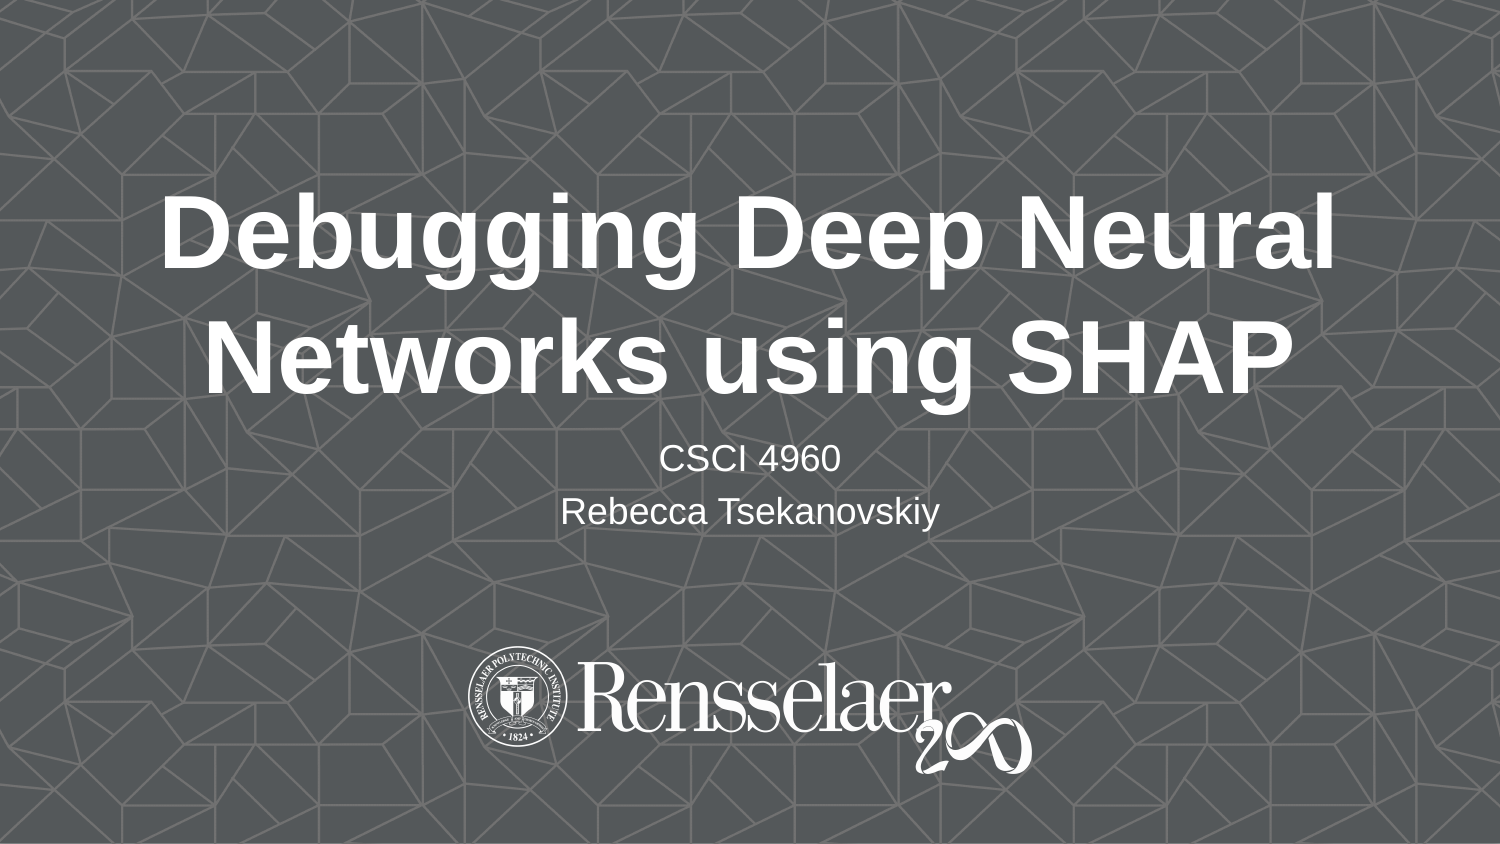

# Debugging Deep Neural Networks using SHAP
CSCI 4960
Rebecca Tsekanovskiy